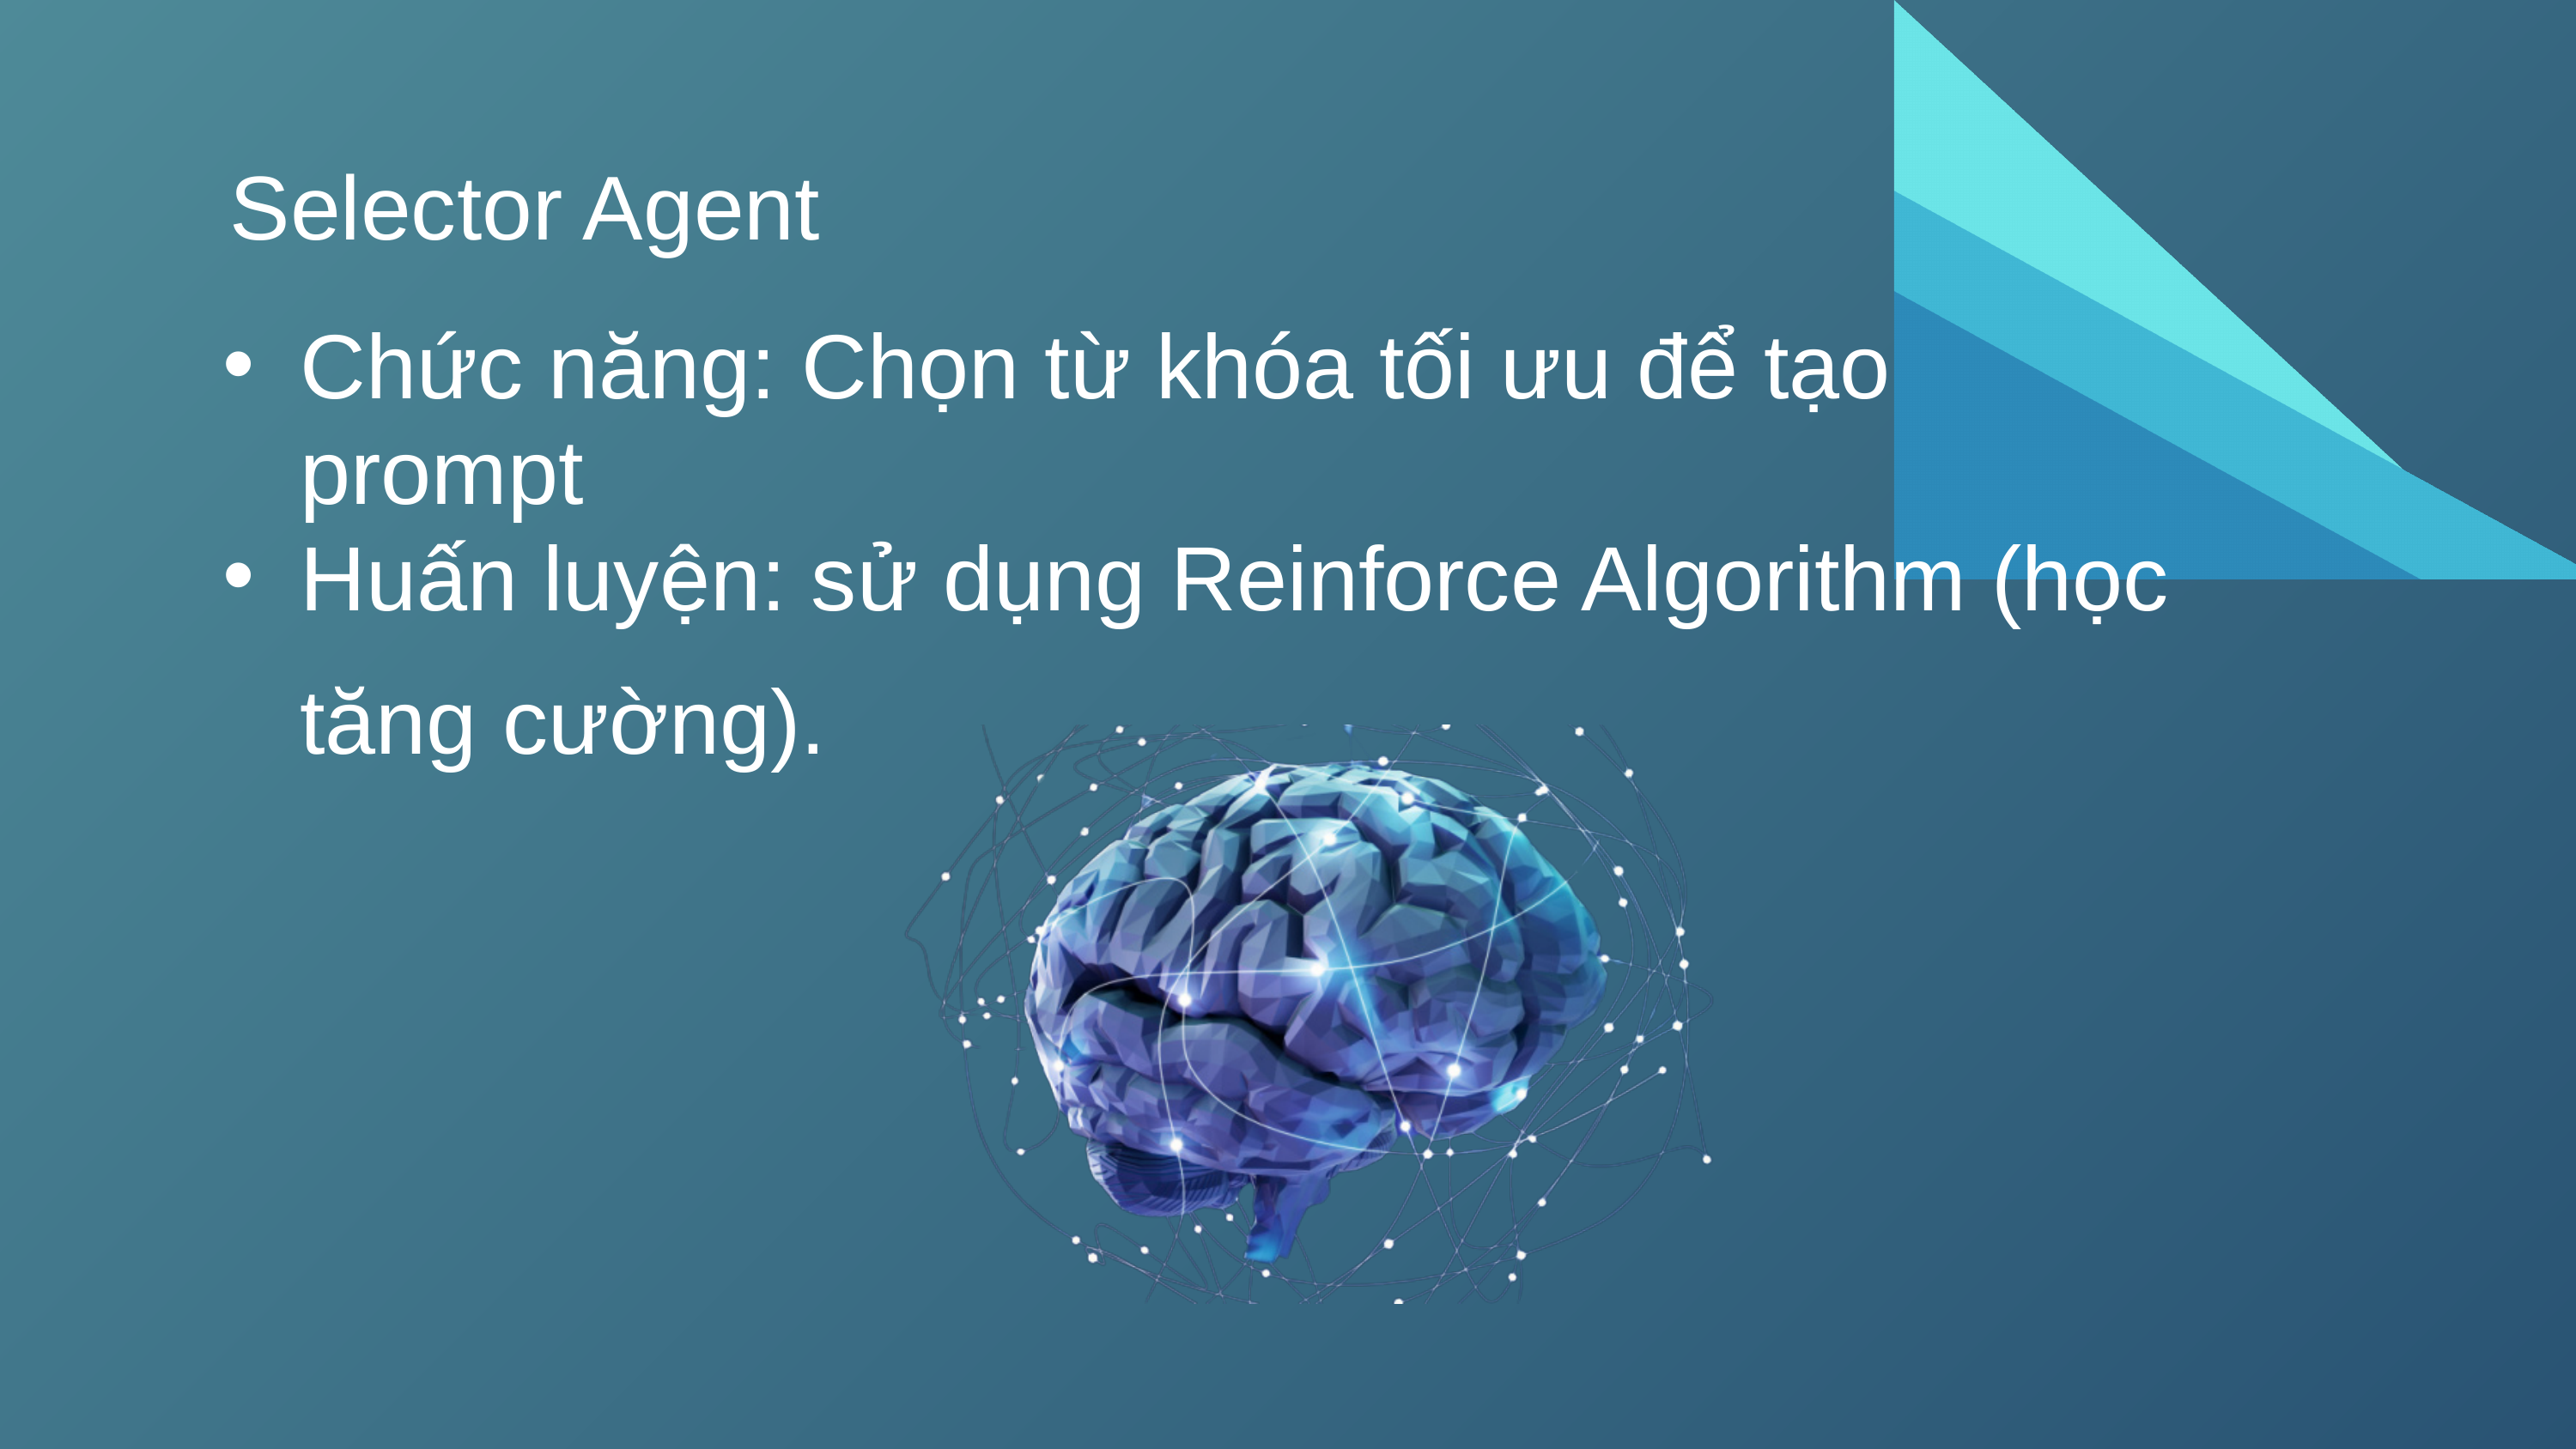

Selector Agent
Chức năng: Chọn từ khóa tối ưu để tạo prompt
Huấn luyện: sử dụng Reinforce Algorithm (học tăng cường).